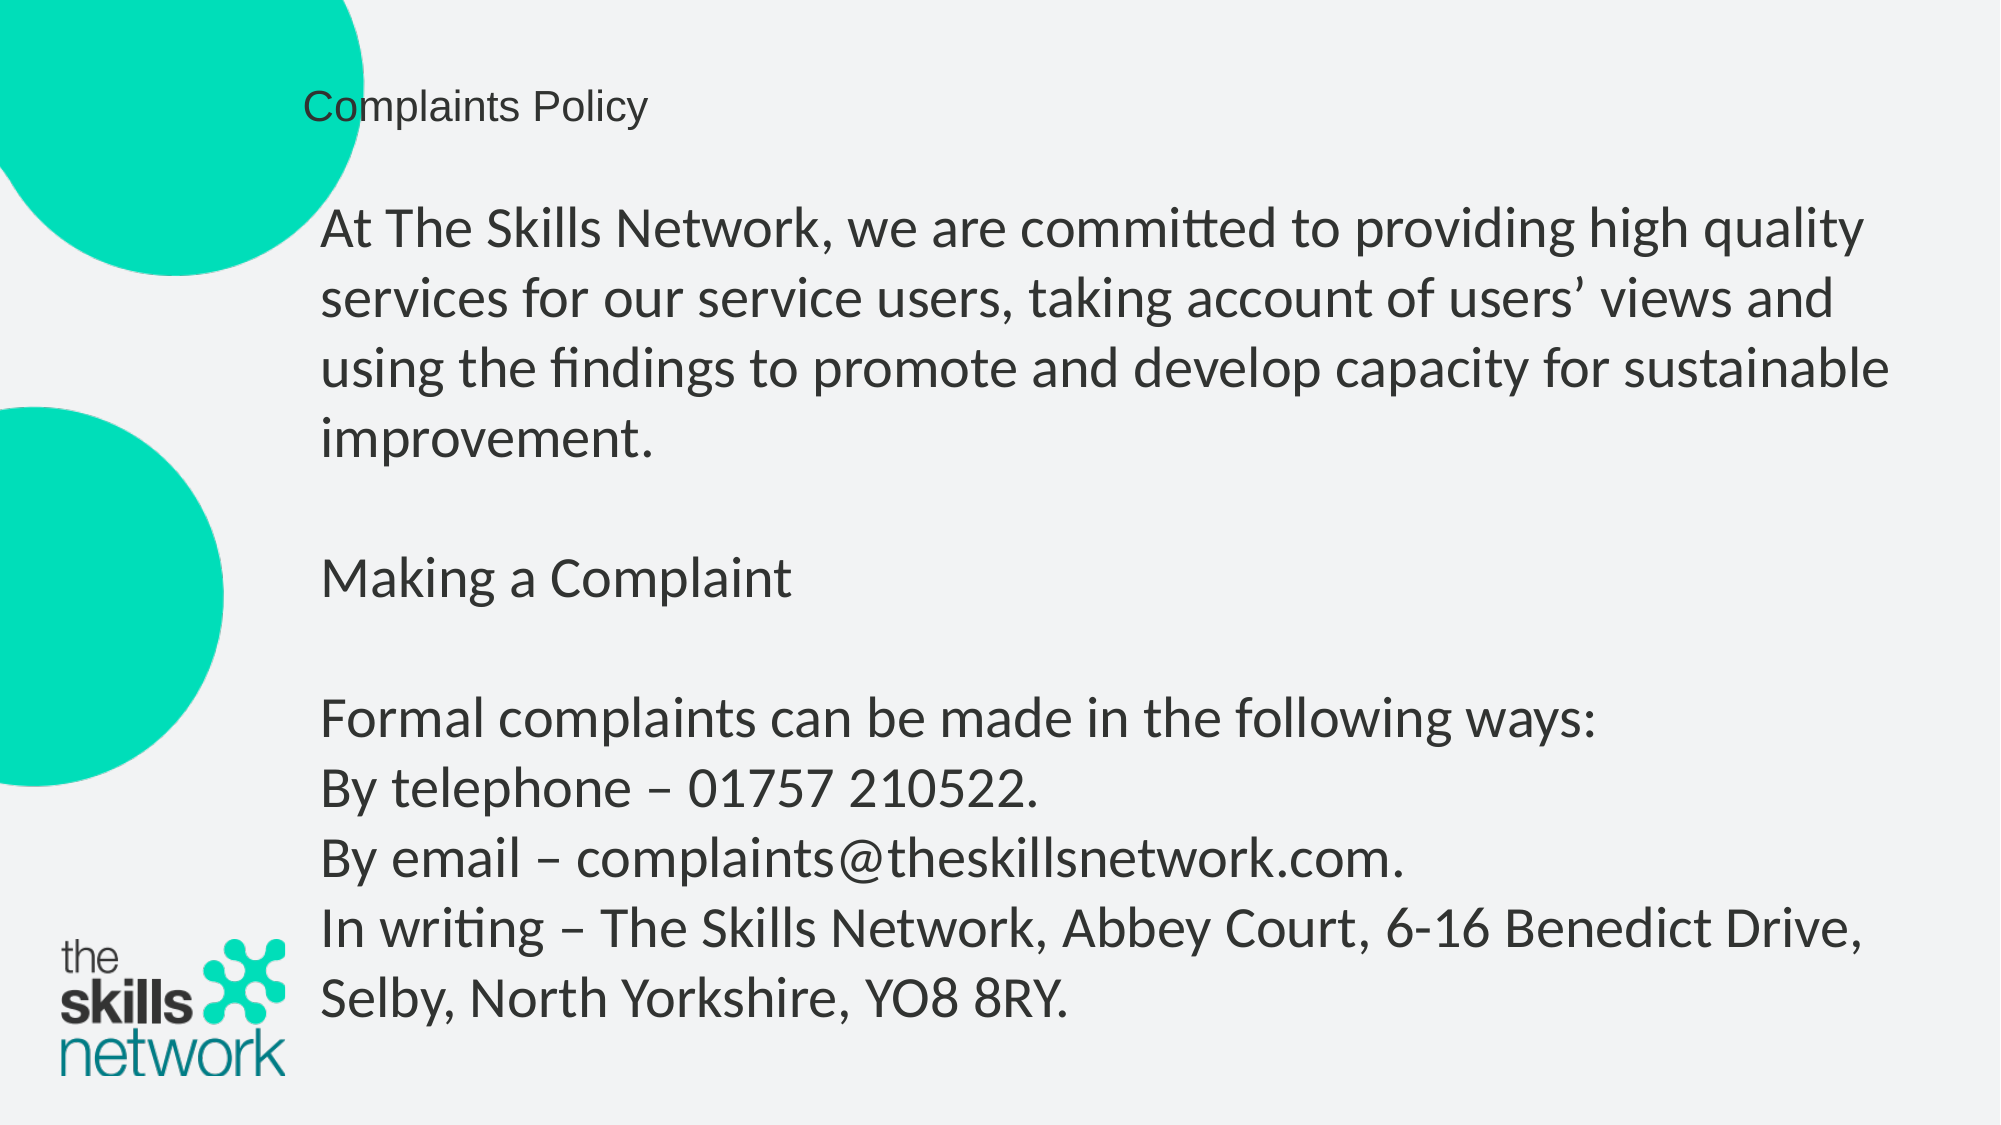

# Complaints Policy
At The Skills Network, we are committed to providing high quality services for our service users, taking account of users’ views and using the findings to promote and develop capacity for sustainable improvement.

Making a Complaint

Formal complaints can be made in the following ways:
By telephone – 01757 210522.
By email – complaints@theskillsnetwork.com.
In writing – The Skills Network, Abbey Court, 6-16 Benedict Drive, Selby, North Yorkshire, YO8 8RY.